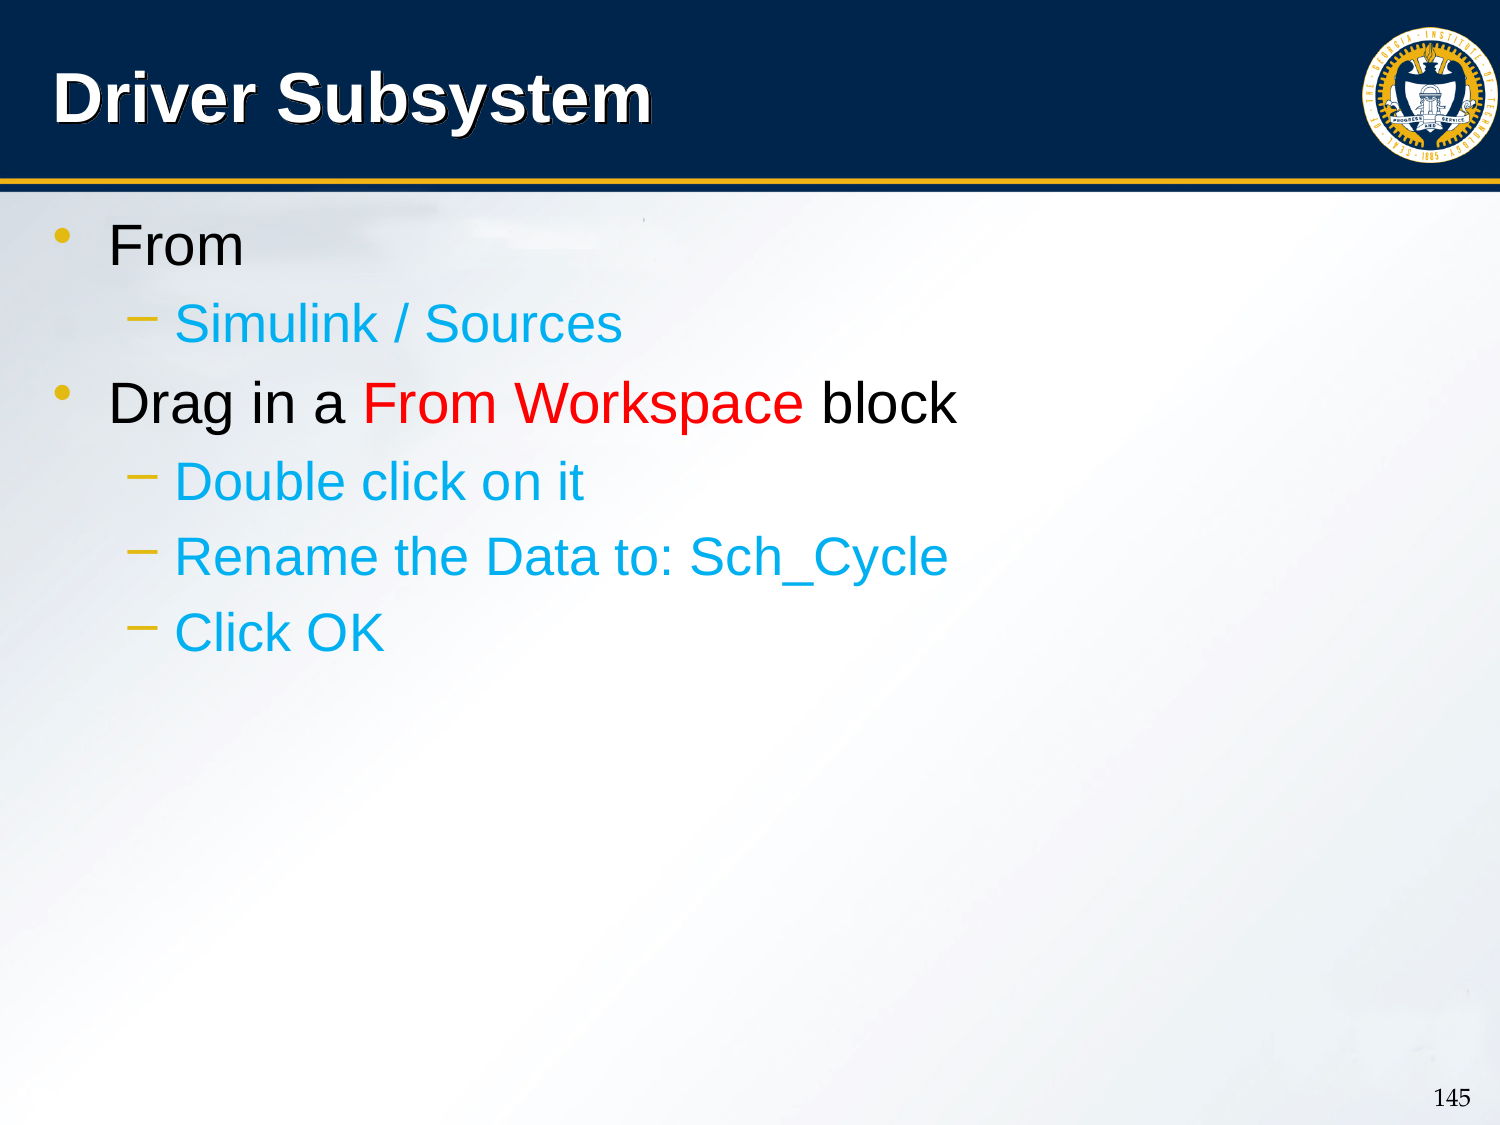

# Driver Subsystem

From
Simulink / Sources
Drag in a From Workspace block
Double click on it
Rename the Data to: Sch_Cycle
Click OK